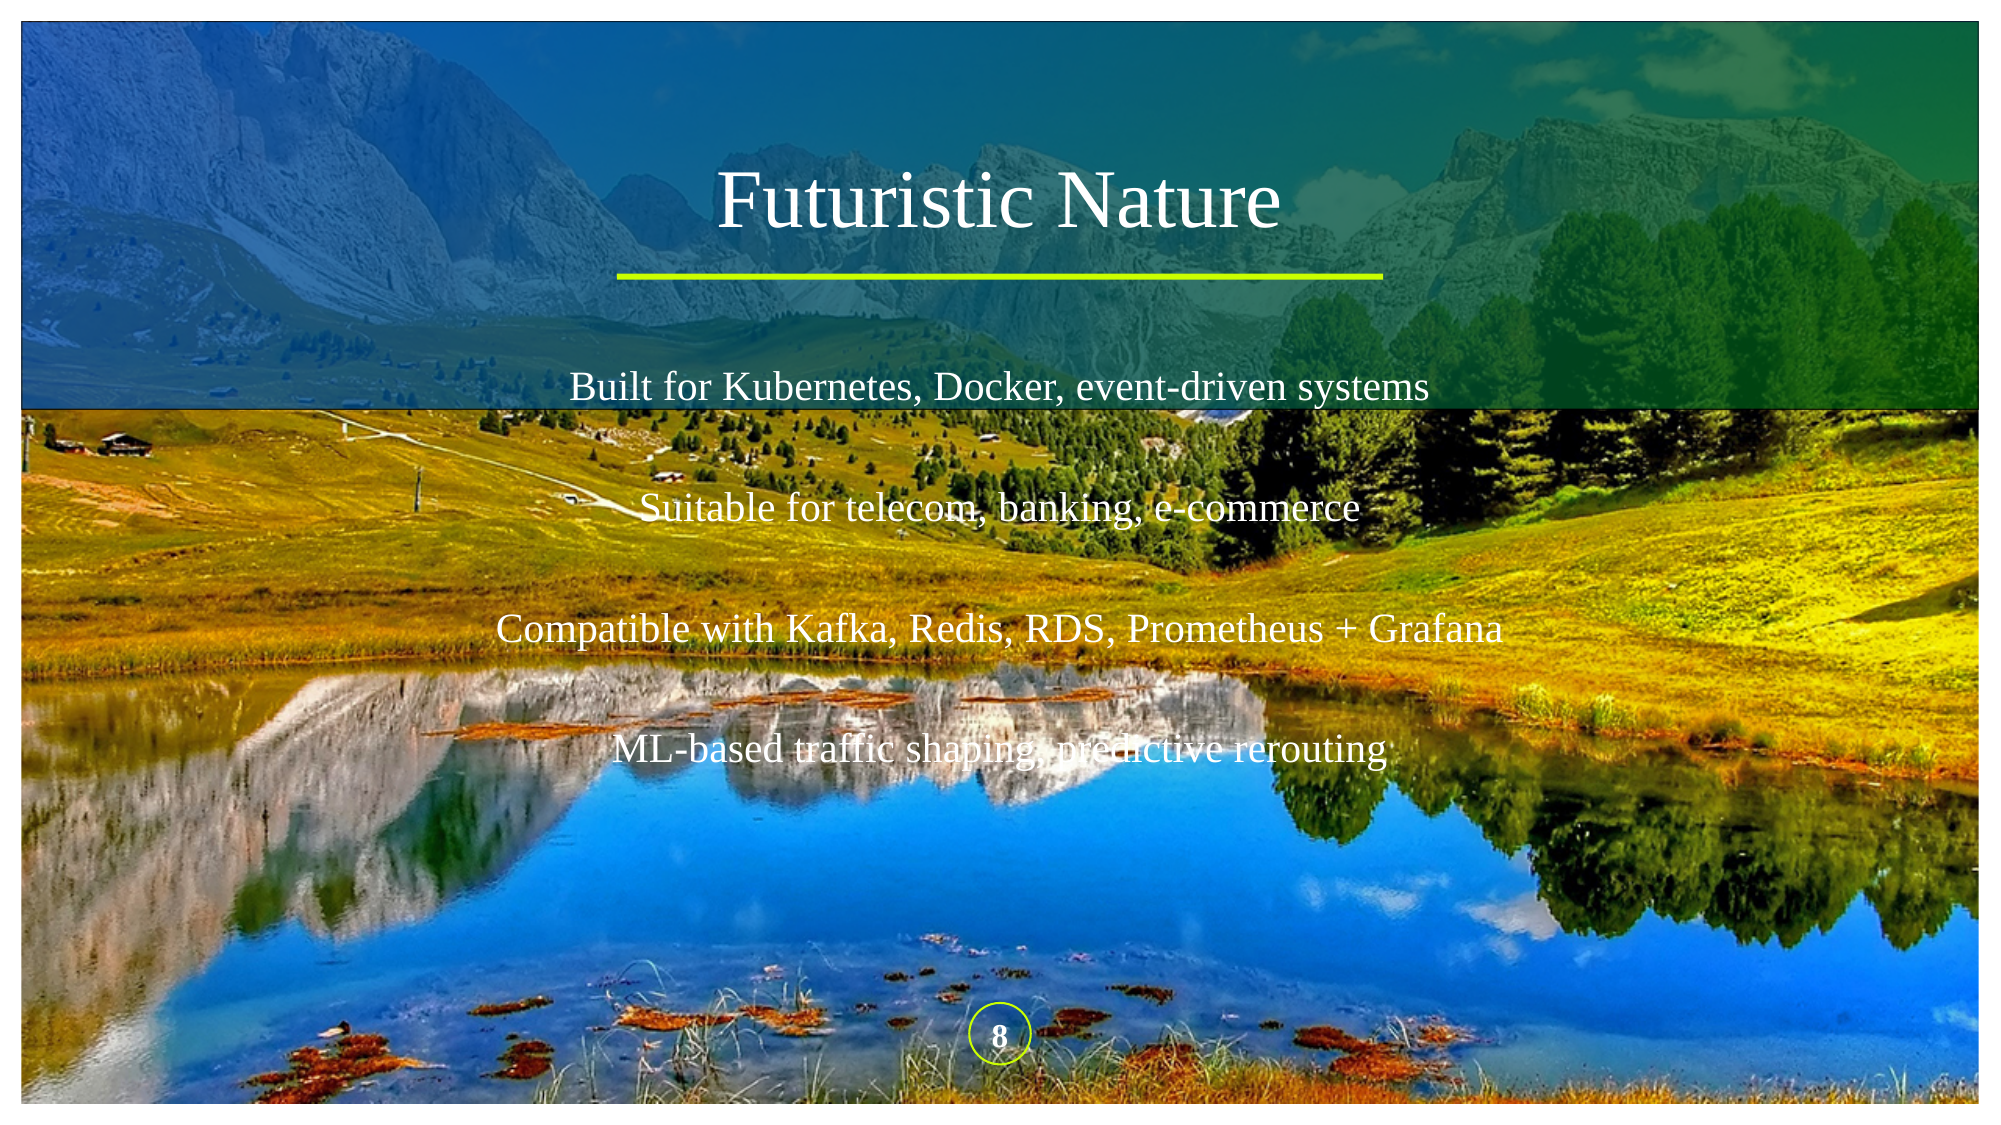

# Futuristic Nature
Built for Kubernetes, Docker, event-driven systems
Suitable for telecom, banking, e-commerce
Compatible with Kafka, Redis, RDS, Prometheus + Grafana
ML-based traffic shaping, predictive rerouting
8